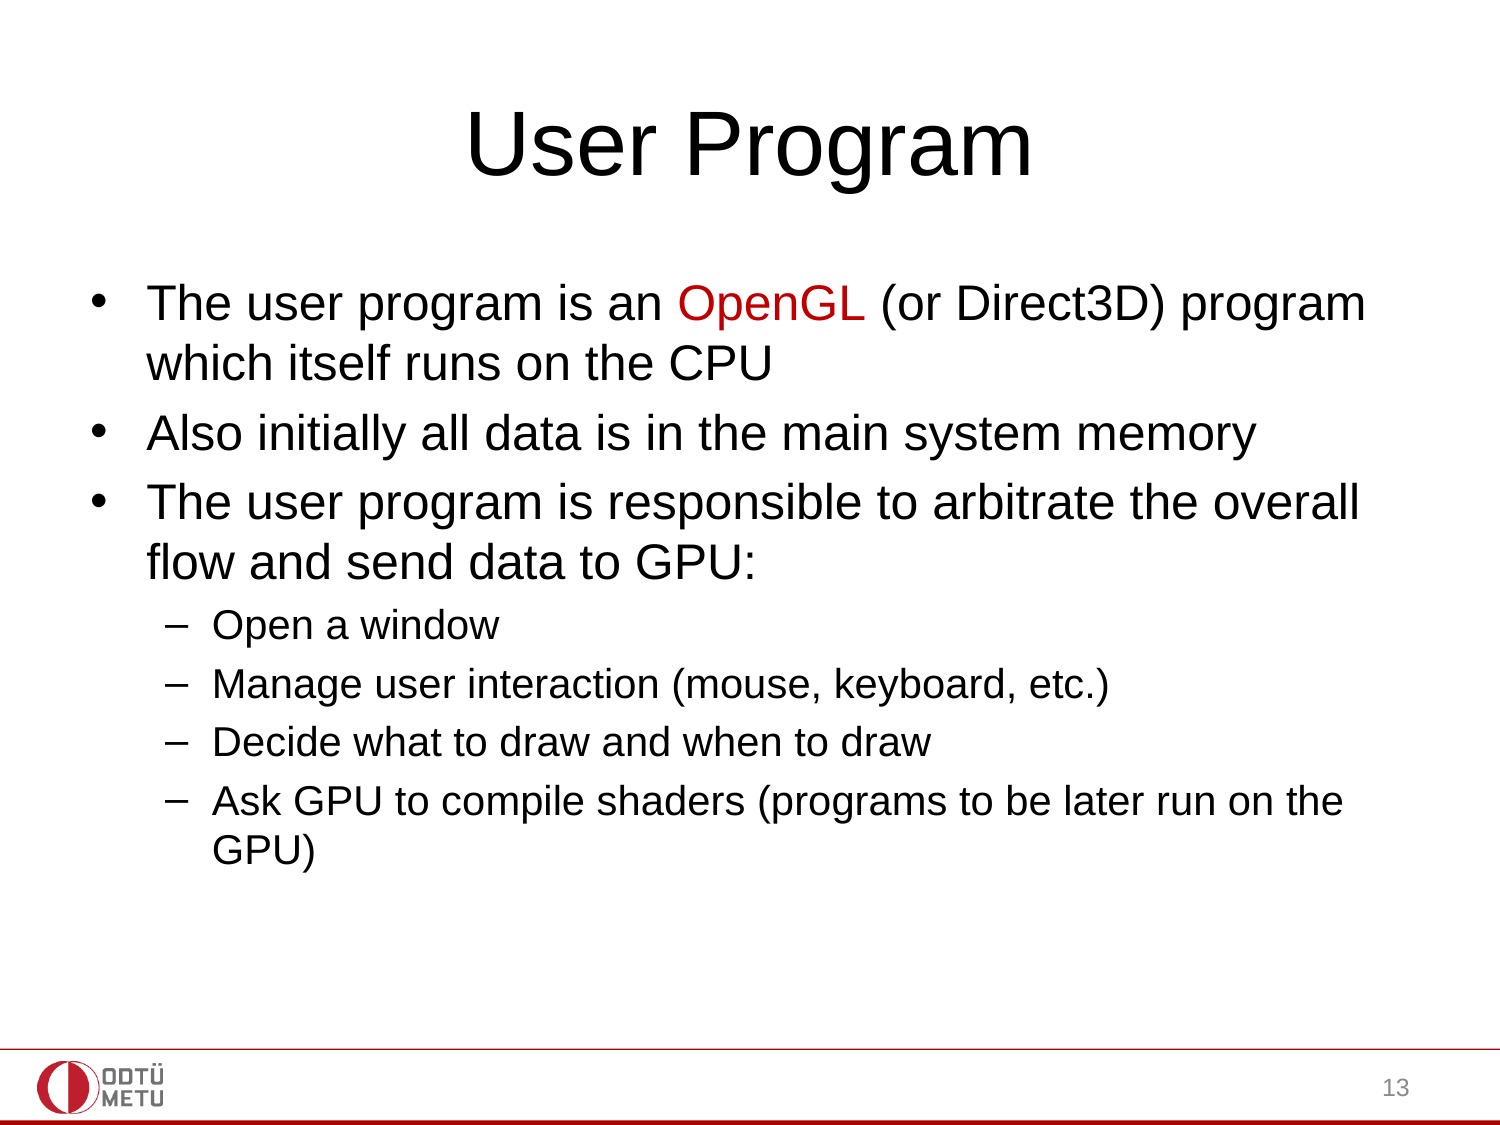

# User Program
The user program is an OpenGL (or Direct3D) program which itself runs on the CPU
Also initially all data is in the main system memory
The user program is responsible to arbitrate the overall flow and send data to GPU:
Open a window
Manage user interaction (mouse, keyboard, etc.)
Decide what to draw and when to draw
Ask GPU to compile shaders (programs to be later run on the GPU)

13